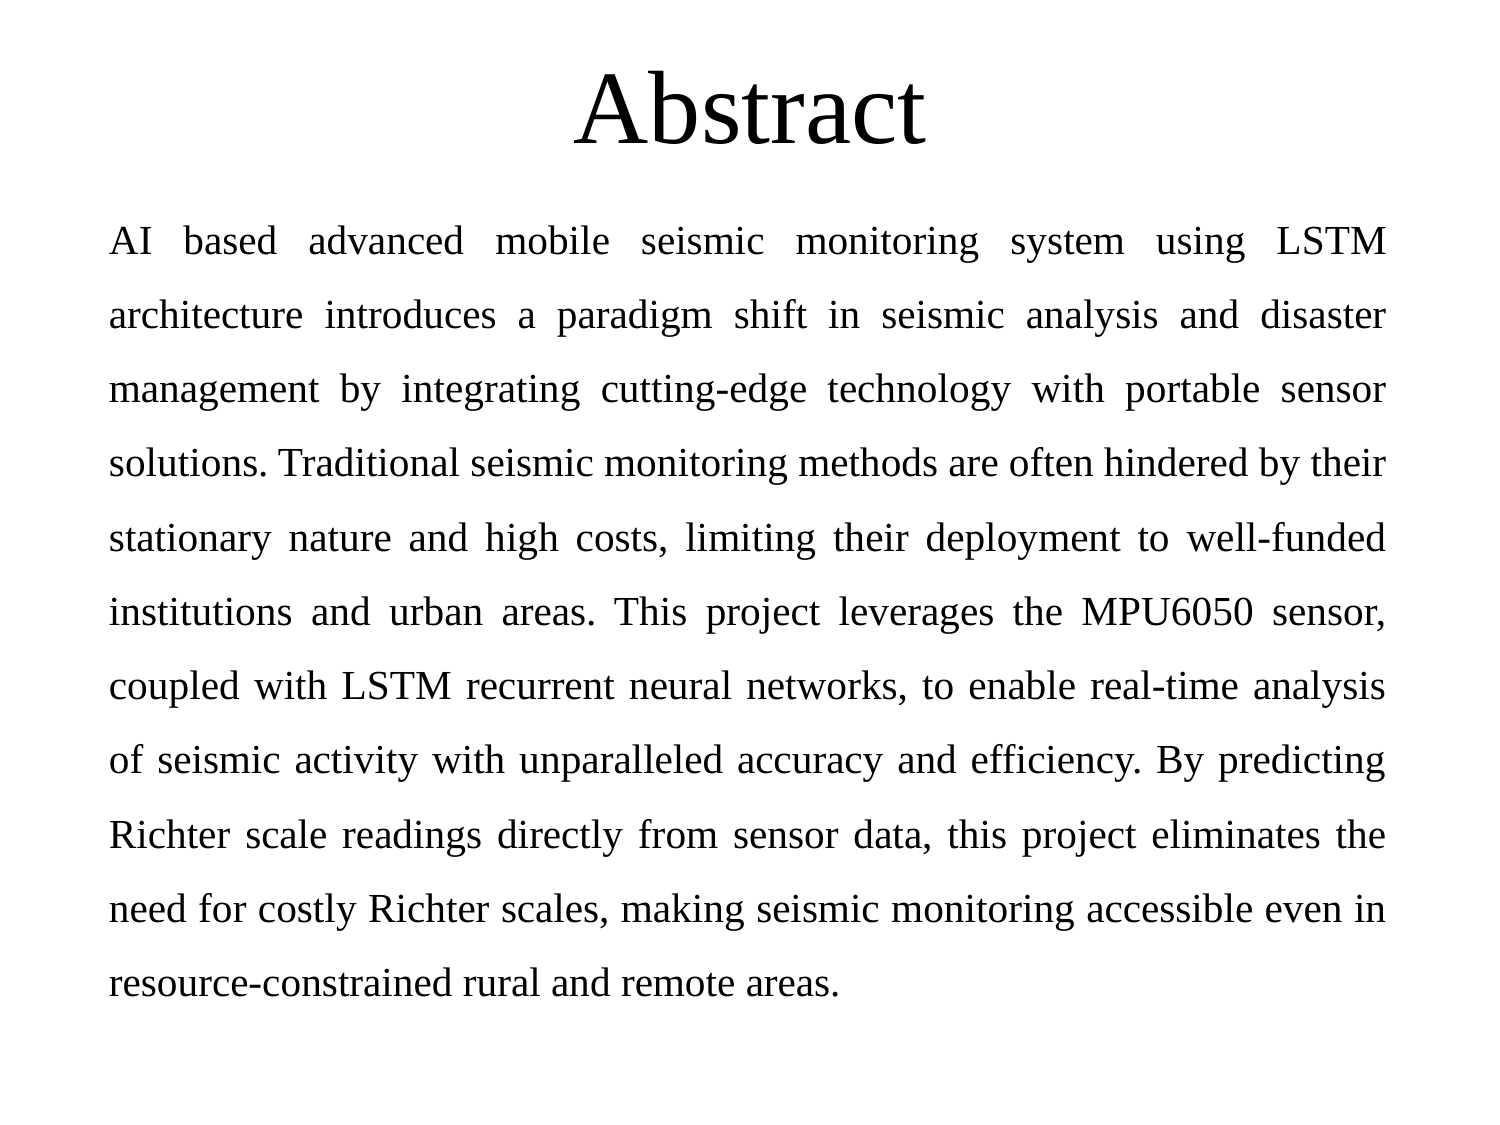

# Abstract
AI based advanced mobile seismic monitoring system using LSTM architecture introduces a paradigm shift in seismic analysis and disaster management by integrating cutting-edge technology with portable sensor solutions. Traditional seismic monitoring methods are often hindered by their stationary nature and high costs, limiting their deployment to well-funded institutions and urban areas. This project leverages the MPU6050 sensor, coupled with LSTM recurrent neural networks, to enable real-time analysis of seismic activity with unparalleled accuracy and efficiency. By predicting Richter scale readings directly from sensor data, this project eliminates the need for costly Richter scales, making seismic monitoring accessible even in resource-constrained rural and remote areas.